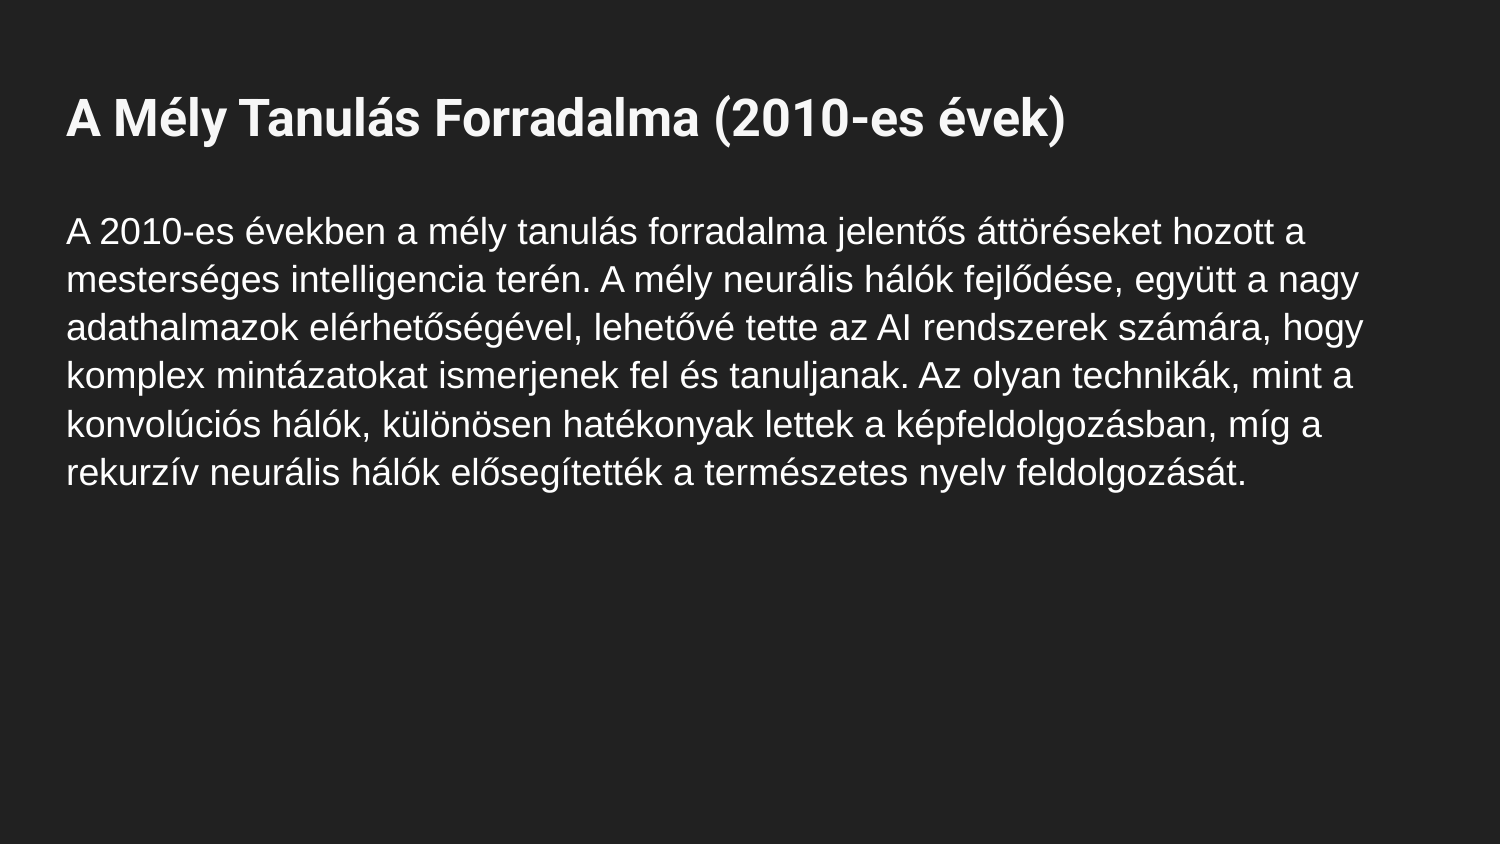

# A Mély Tanulás Forradalma (2010-es évek)
A 2010-es években a mély tanulás forradalma jelentős áttöréseket hozott a mesterséges intelligencia terén. A mély neurális hálók fejlődése, együtt a nagy adathalmazok elérhetőségével, lehetővé tette az AI rendszerek számára, hogy komplex mintázatokat ismerjenek fel és tanuljanak. Az olyan technikák, mint a konvolúciós hálók, különösen hatékonyak lettek a képfeldolgozásban, míg a rekurzív neurális hálók elősegítették a természetes nyelv feldolgozását.